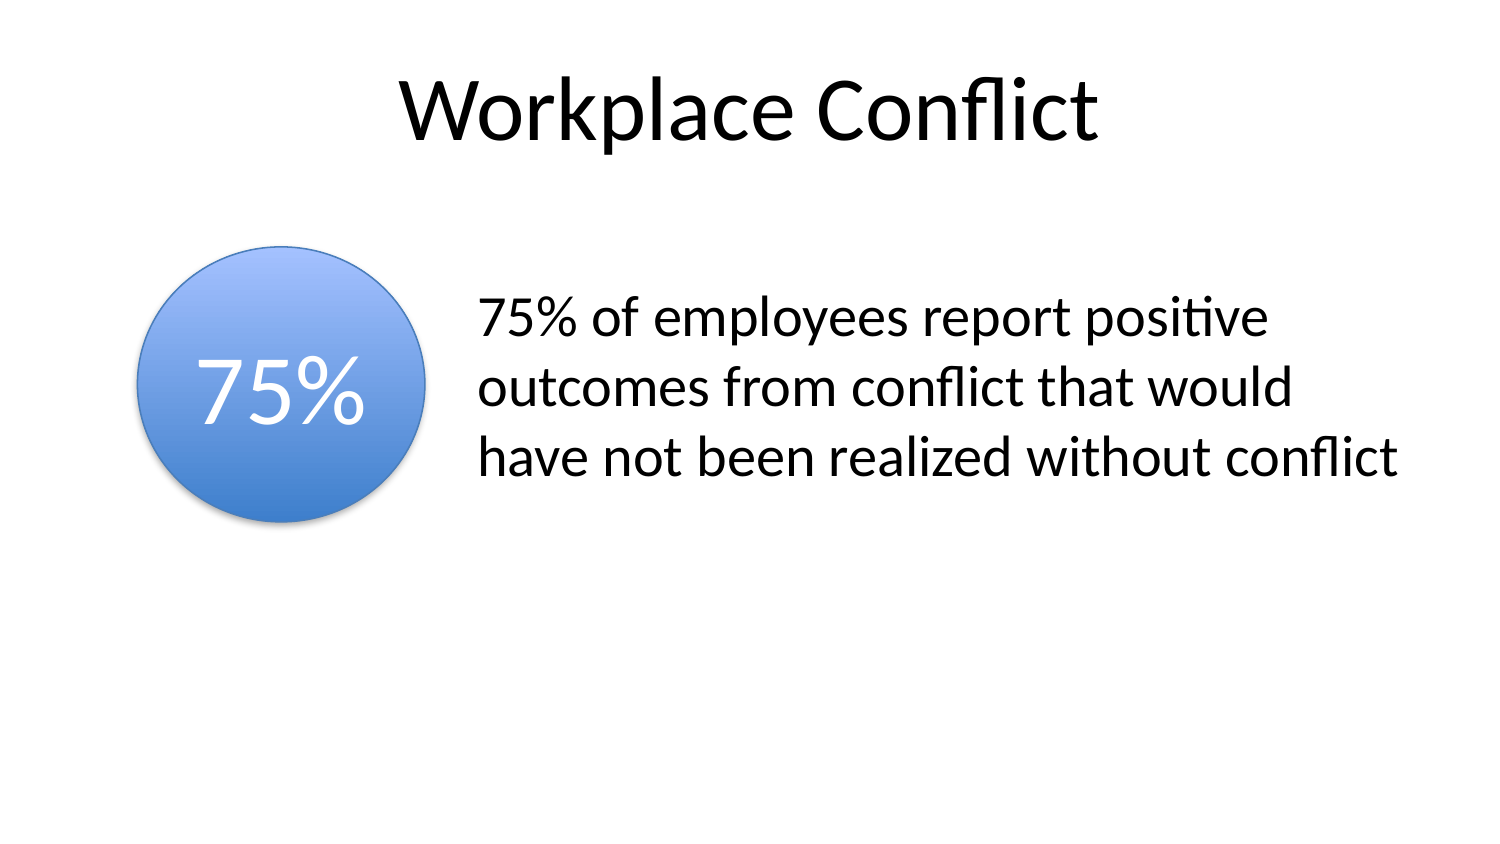

# Workplace Conflict
75%
75% of employees report positive outcomes from conflict that would have not been realized without conflict